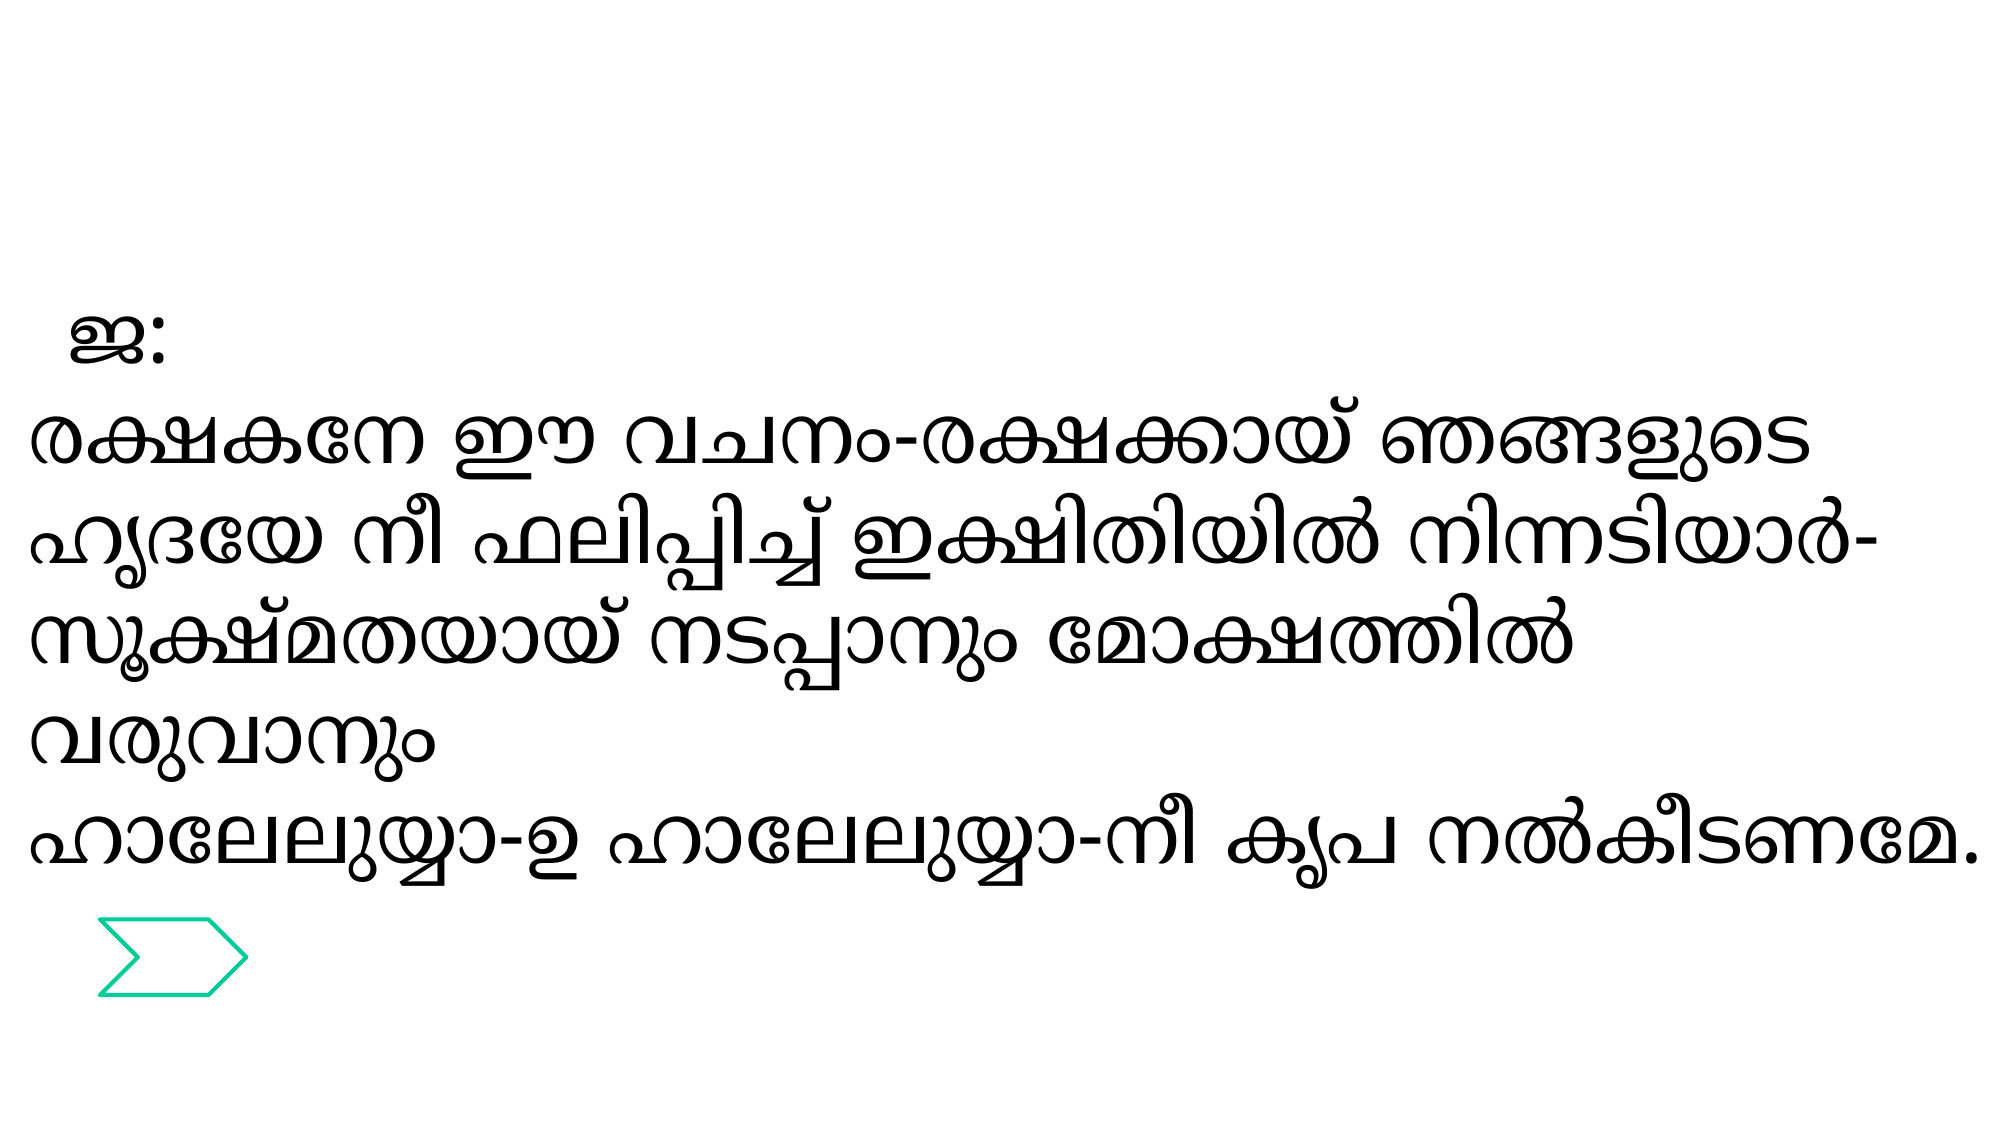

ജ:
രക്ഷകനേ ഈ വചനം-രക്ഷക്കായ് ഞങ്ങളുടെ
ഹൃദയേ നീ ഫലിപ്പിച്ച് ഇക്ഷിതിയില്‍ നിന്നടിയാര്‍-
സൂക്ഷ്മതയായ് നടപ്പാനും മോക്ഷത്തില്‍ വരുവാനും
ഹാലേലുയ്യാ-ഉ ഹാലേലുയ്യാ-നീ കൃപ നല്‍കീടണമേ.